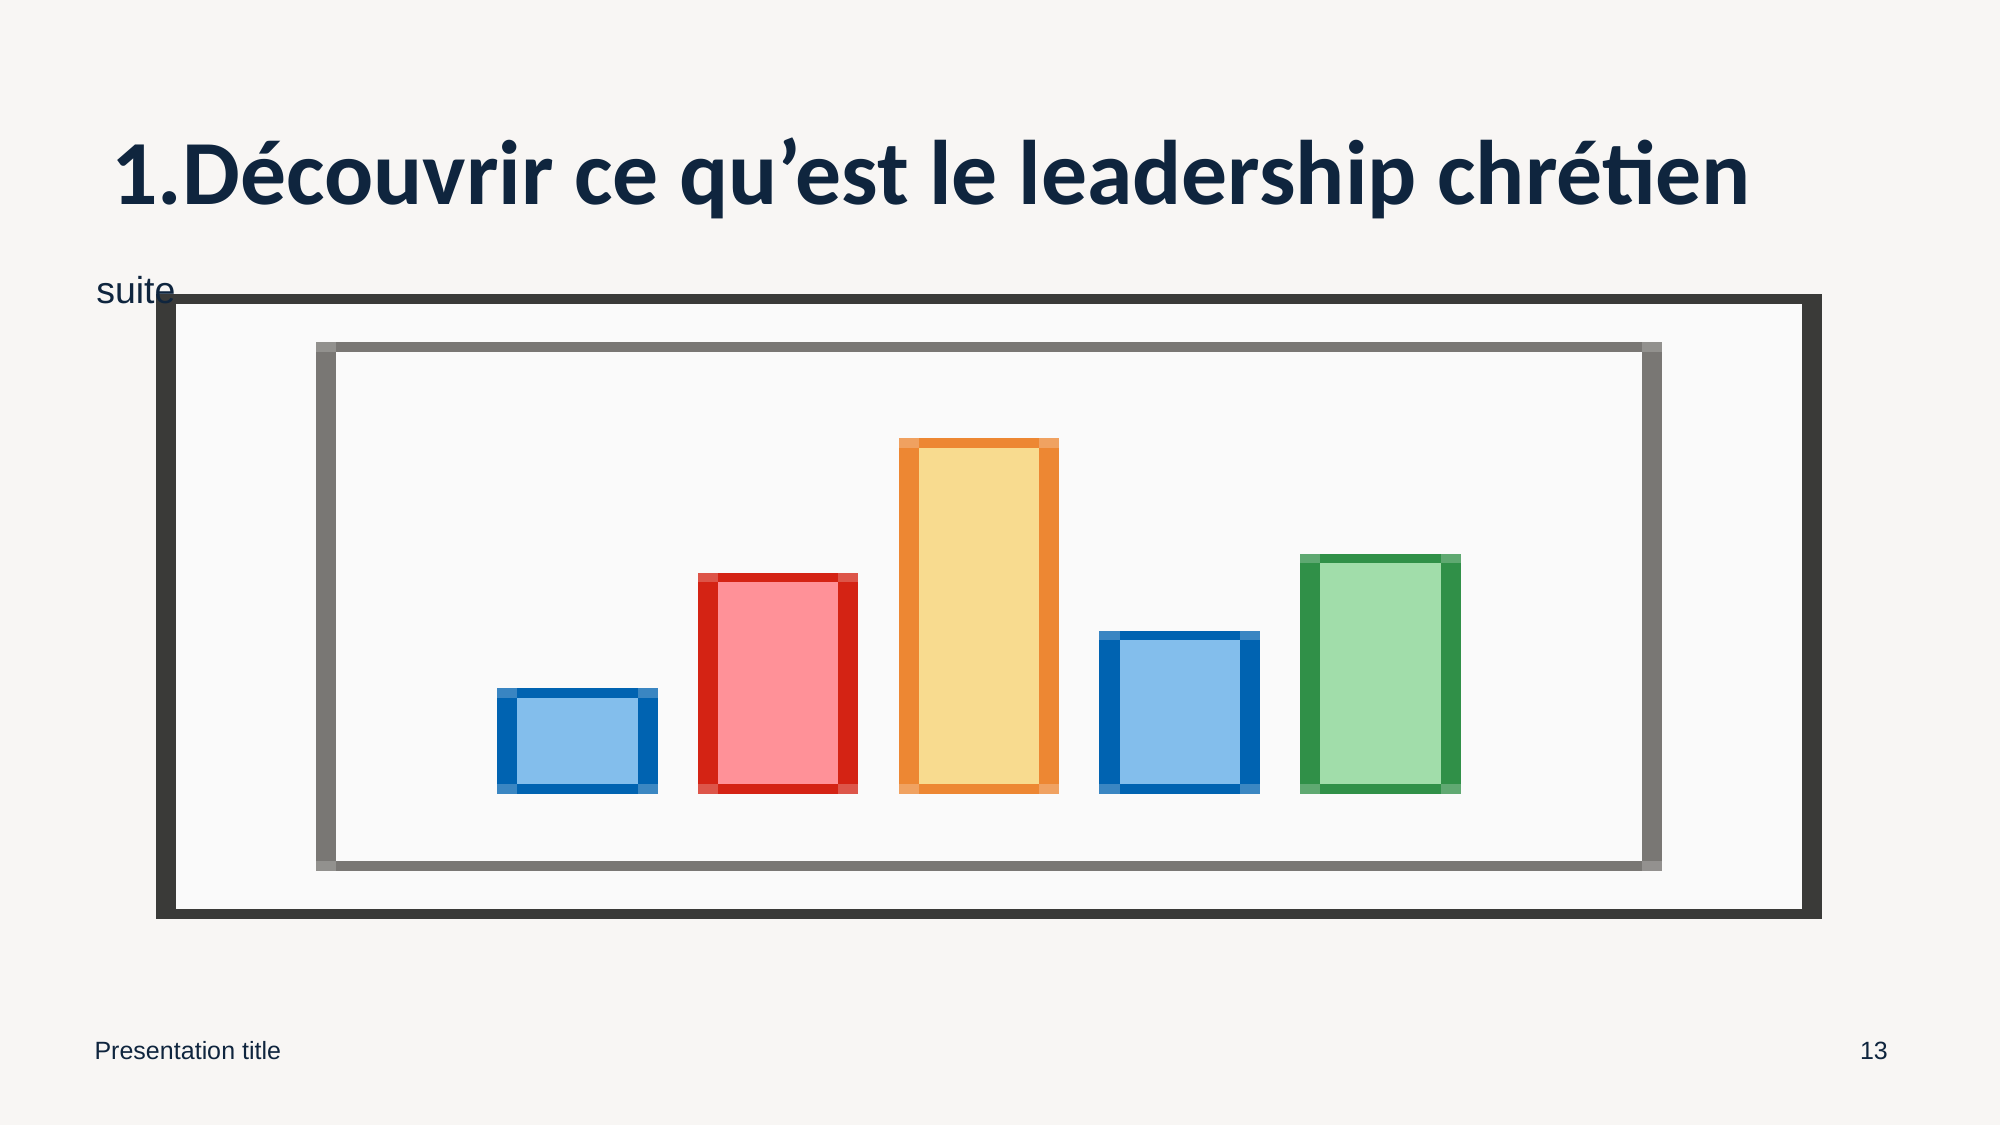

# 1.Découvrir ce qu’est le leadership chrétien
suite
Presentation title
13